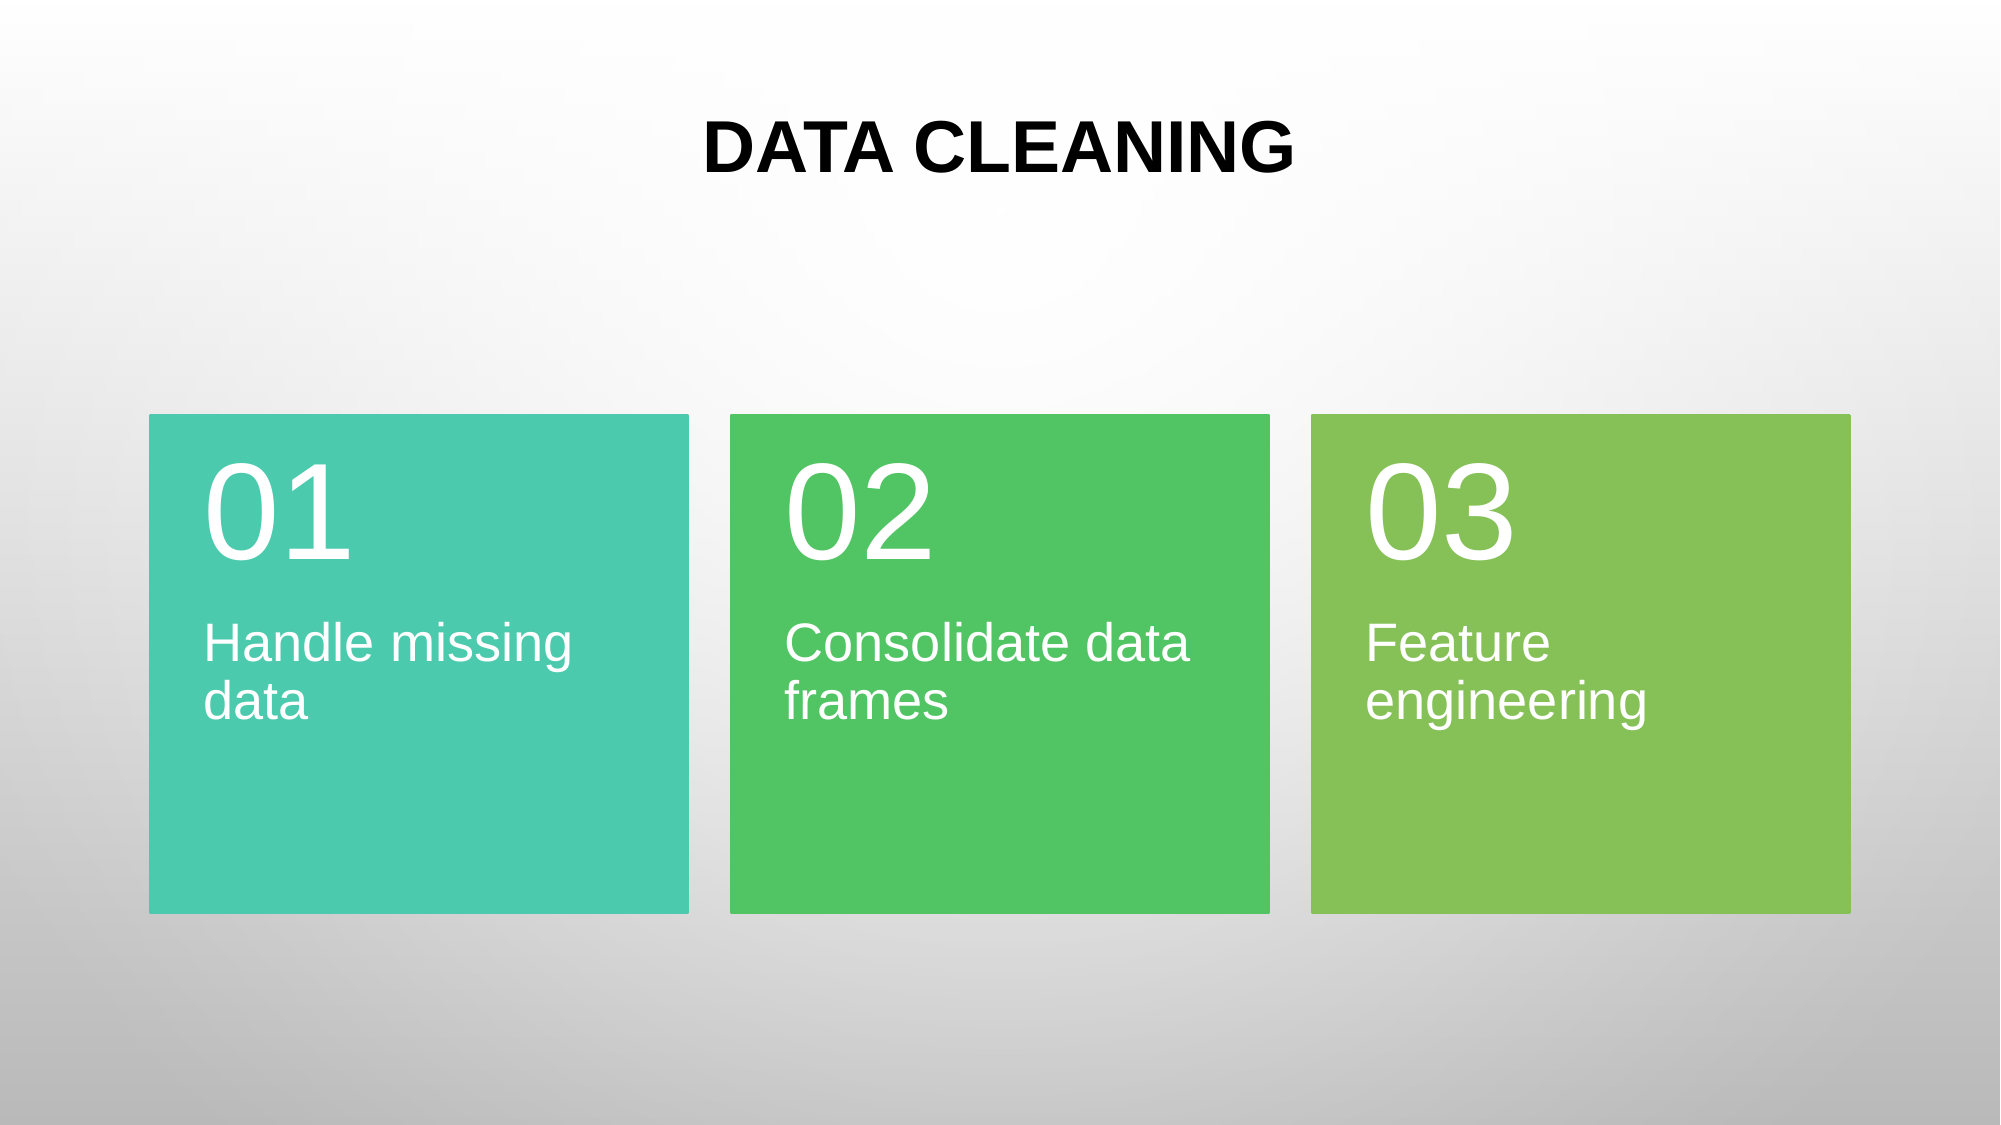

# Data cleaning
Handle missing data
01
Consolidate data frames
02
Feature engineering
03